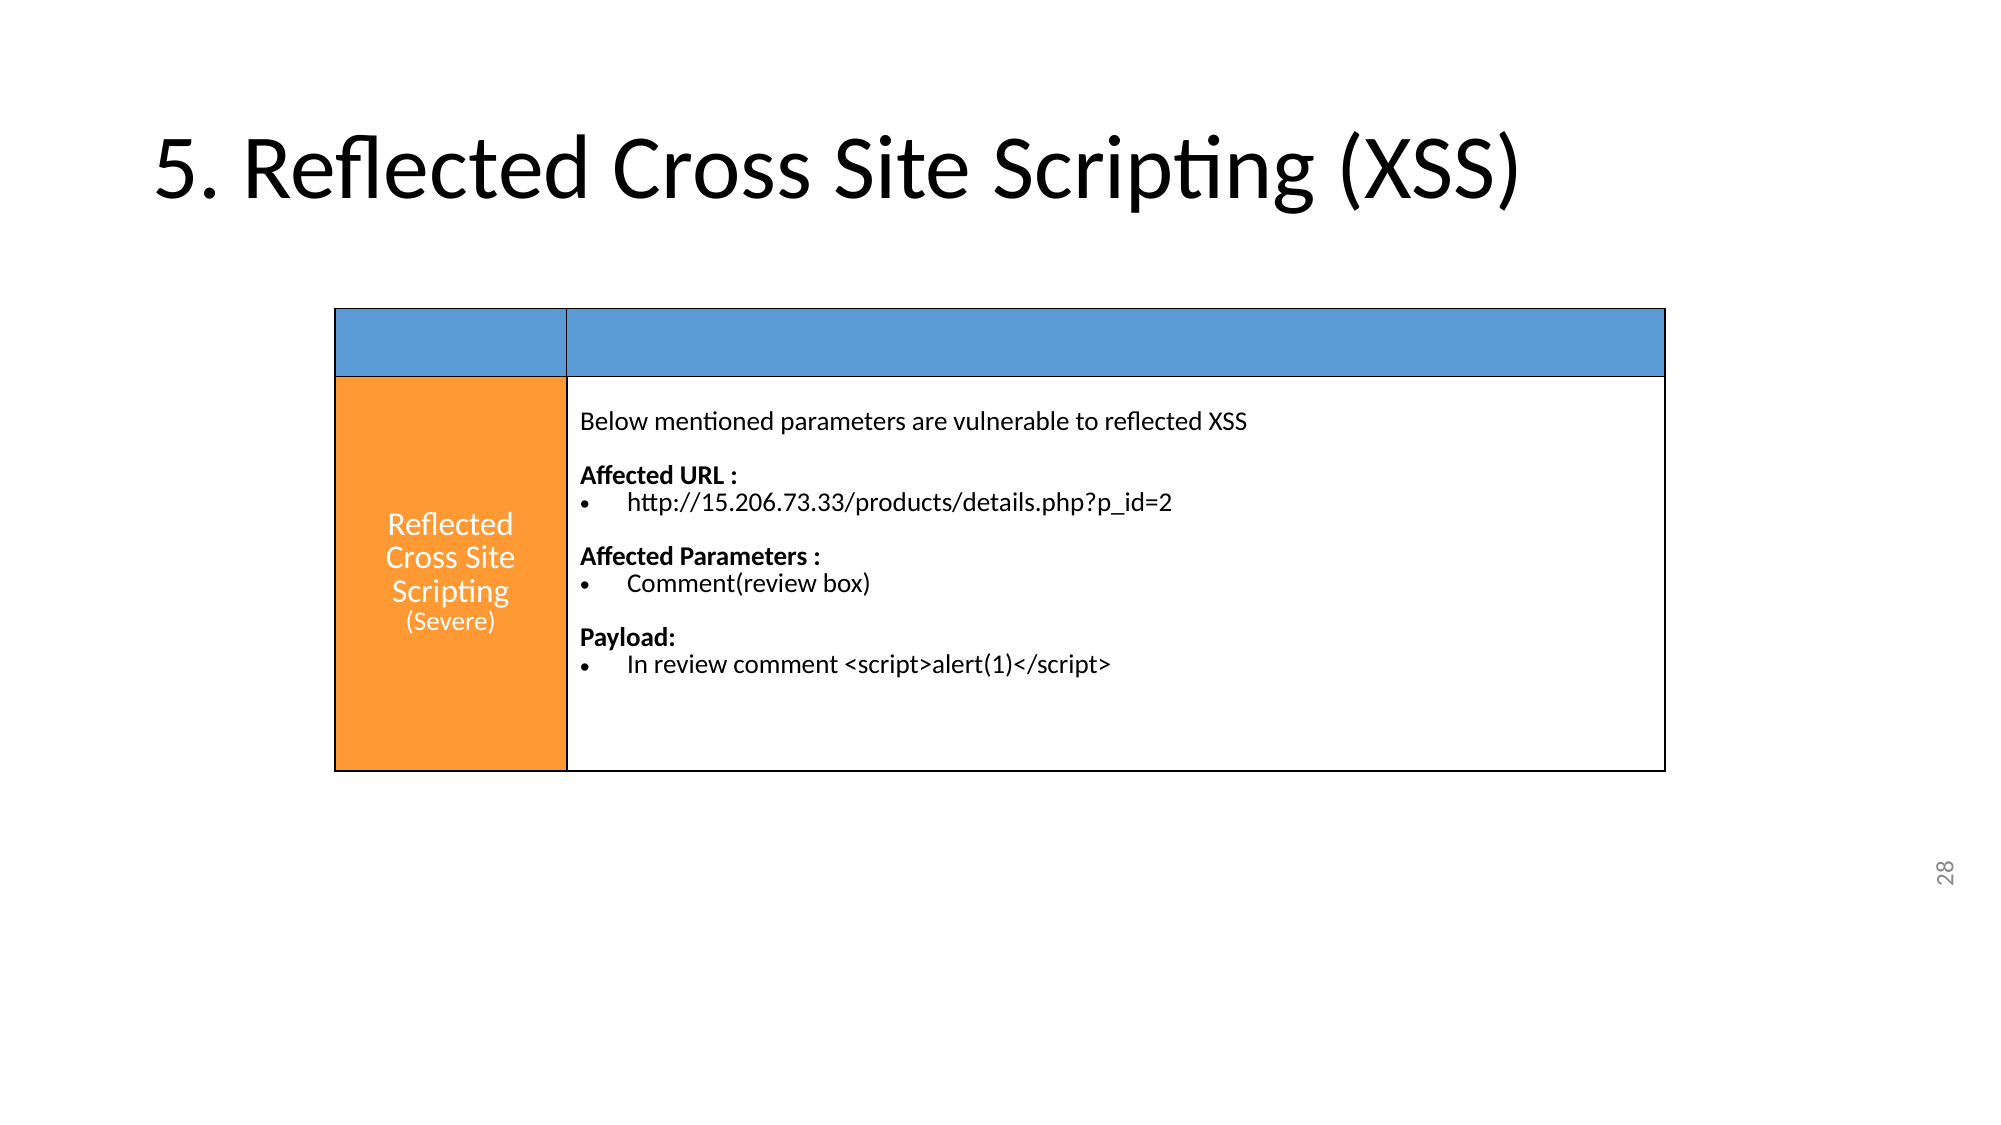

# 5. Reflected Cross Site Scripting (XSS)
|  |  |
| --- | --- |
| Reflected Cross Site Scripting (Severe) | Below mentioned parameters are vulnerable to reflected XSS Affected URL : http://15.206.73.33/products/details.php?p\_id=2 Affected Parameters : Comment(review box) Payload: In review comment <script>alert(1)</script> |
28